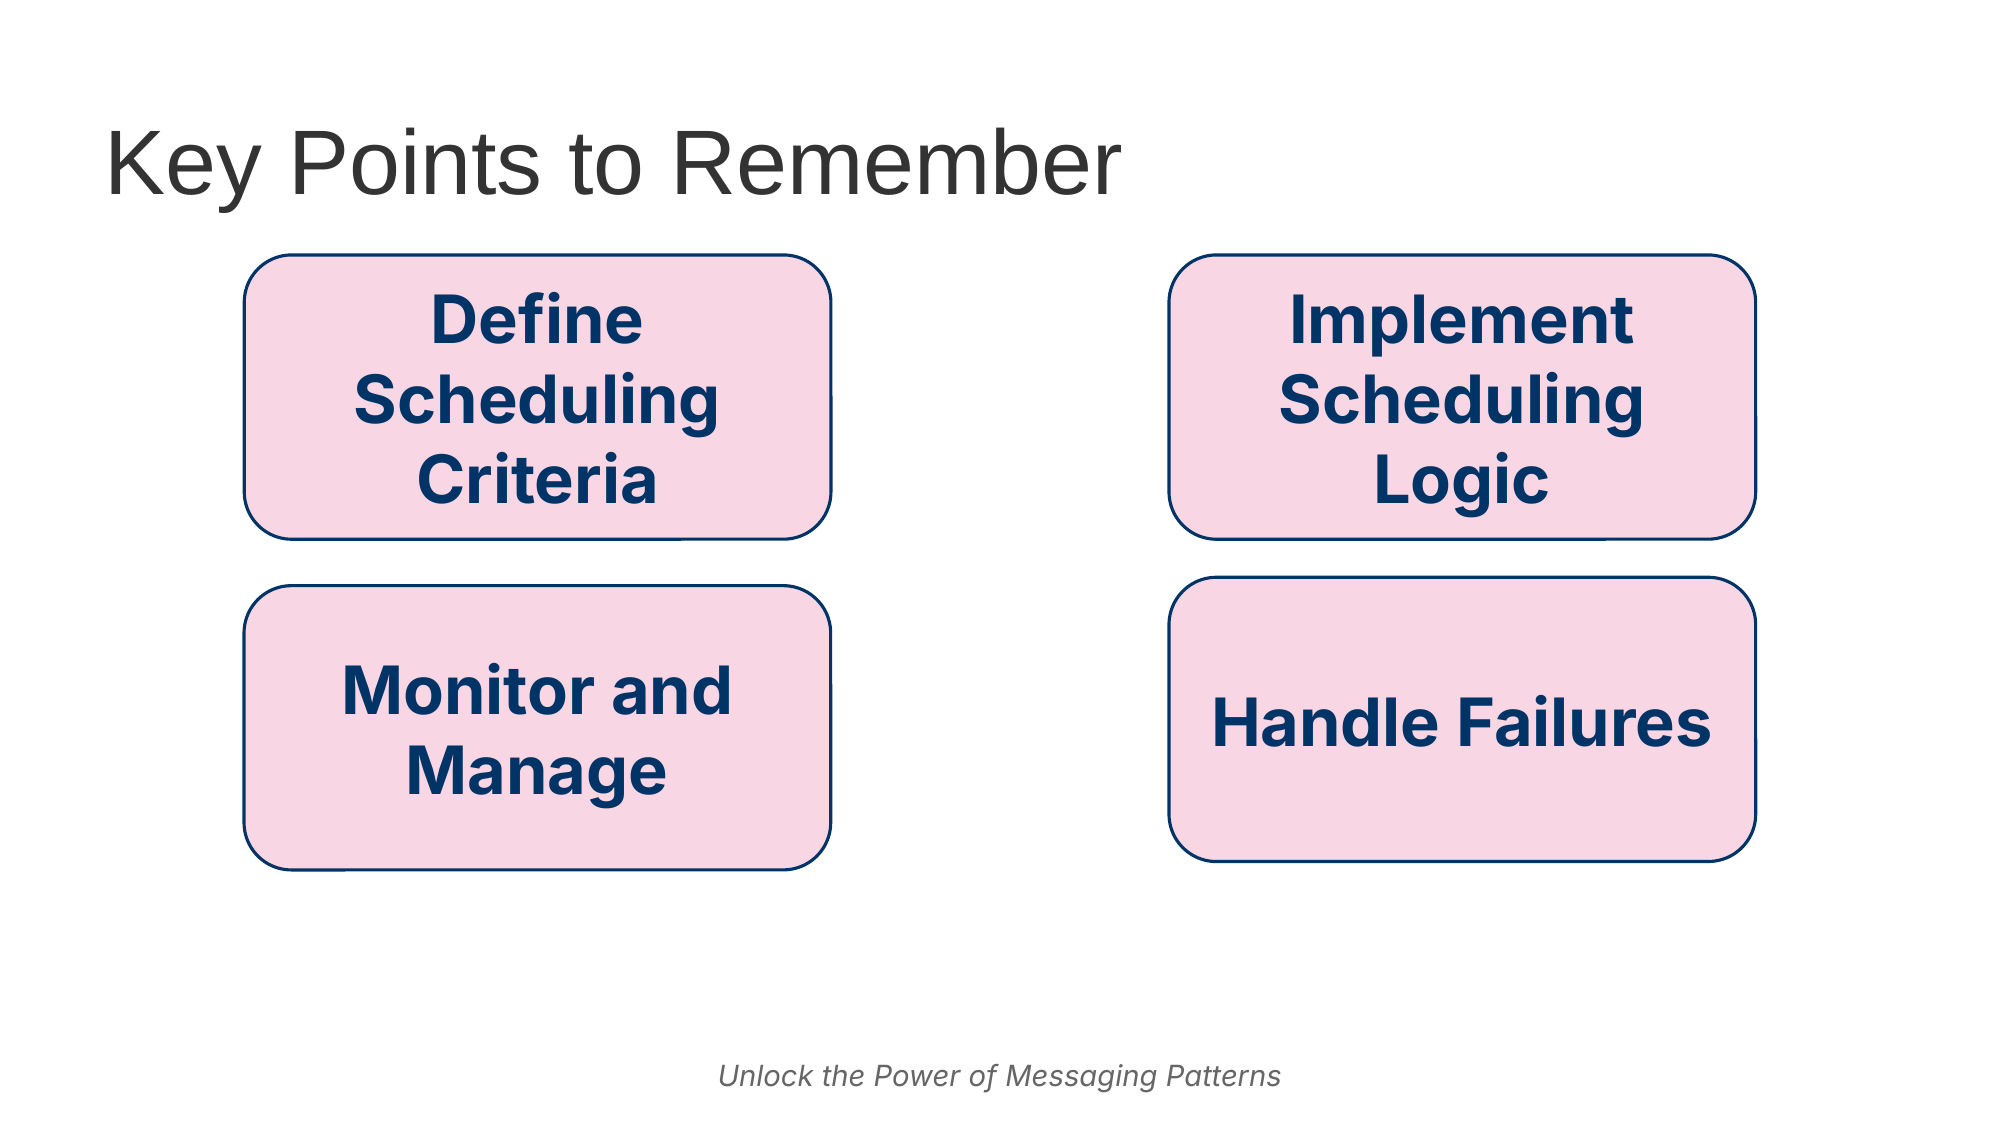

# Key Points to Remember
Define Scheduling Criteria
Implement Scheduling Logic
Handle Failures
Monitor and Manage